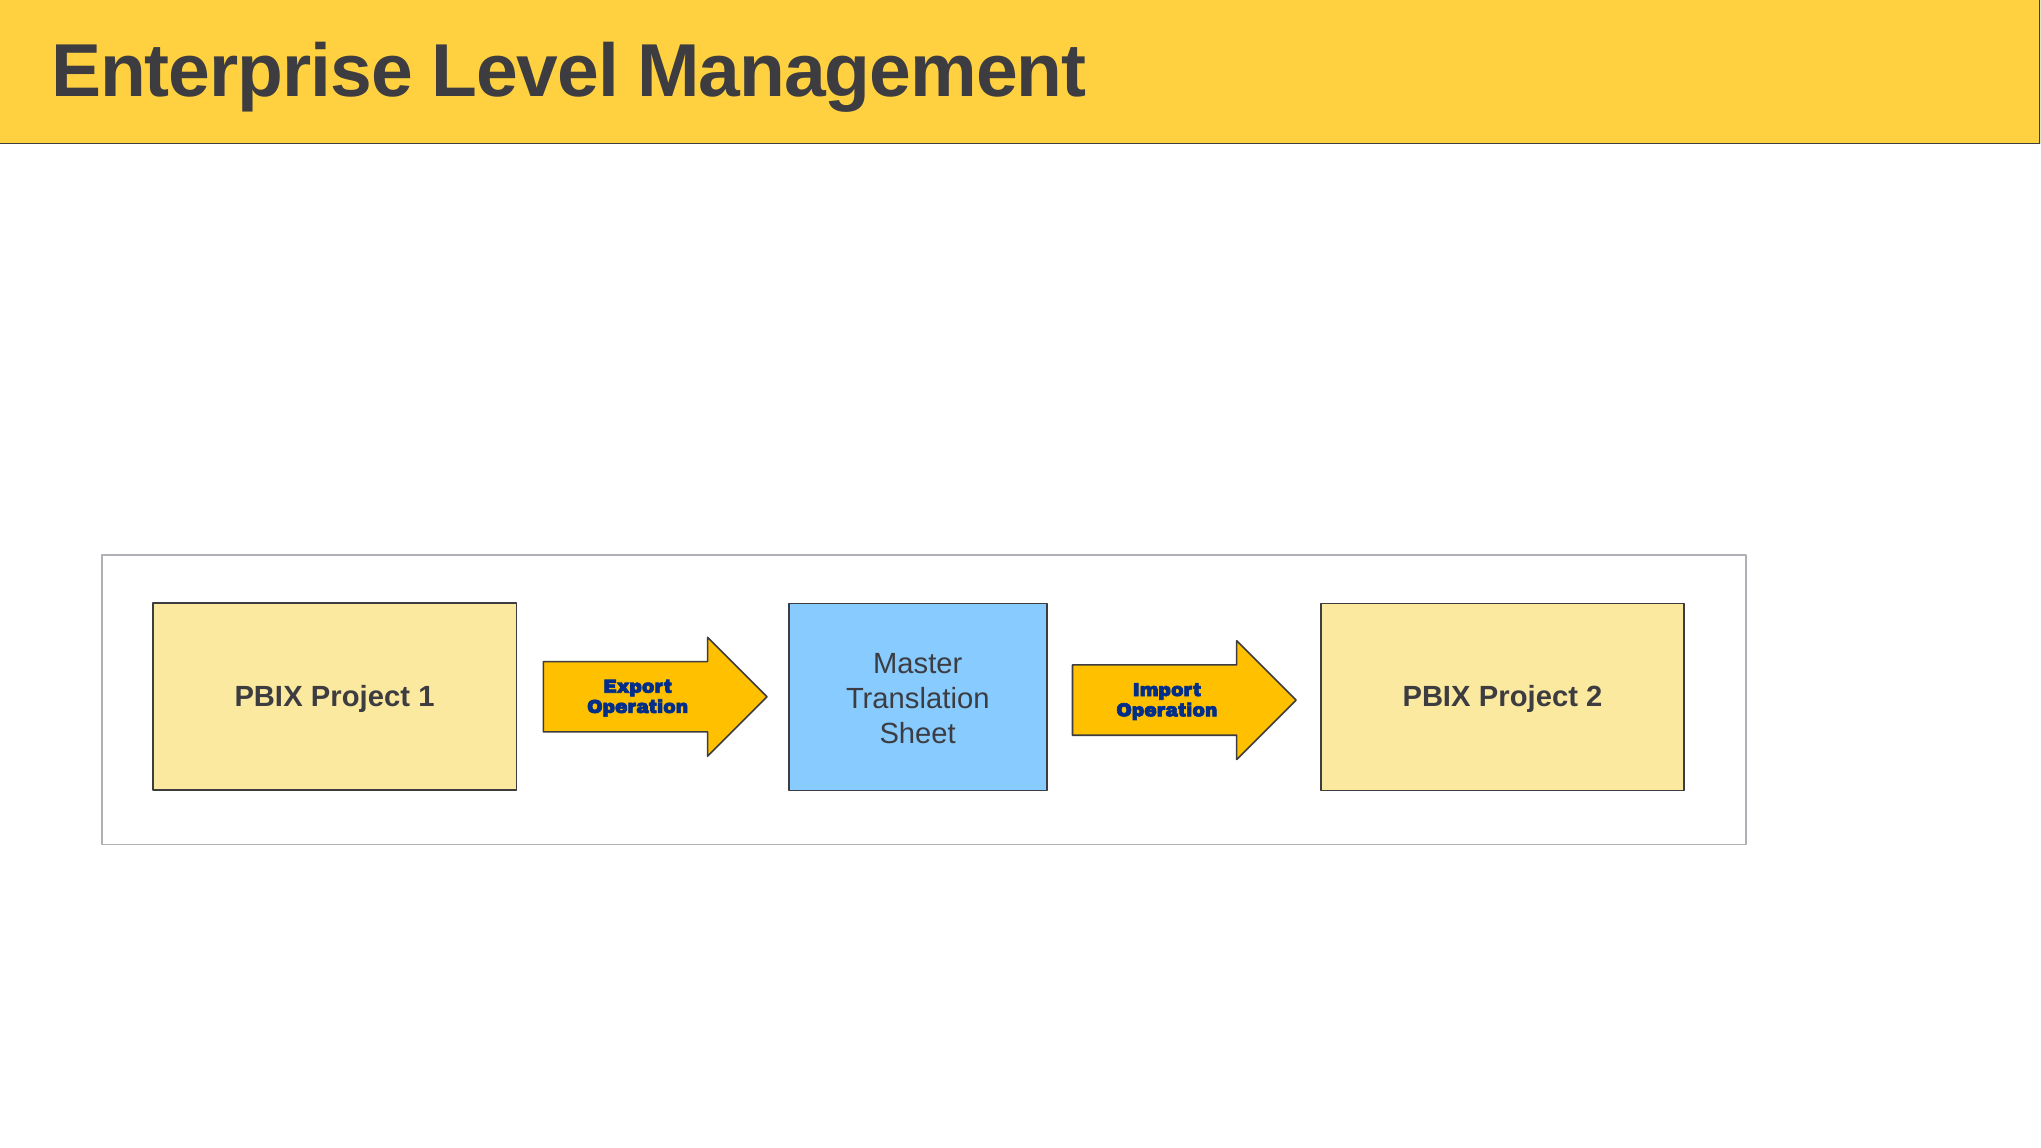

# Enterprise Level Management

PBIX Project 1
Master
Translation
Sheet
PBIX Project 2
Export Operation
Import Operation